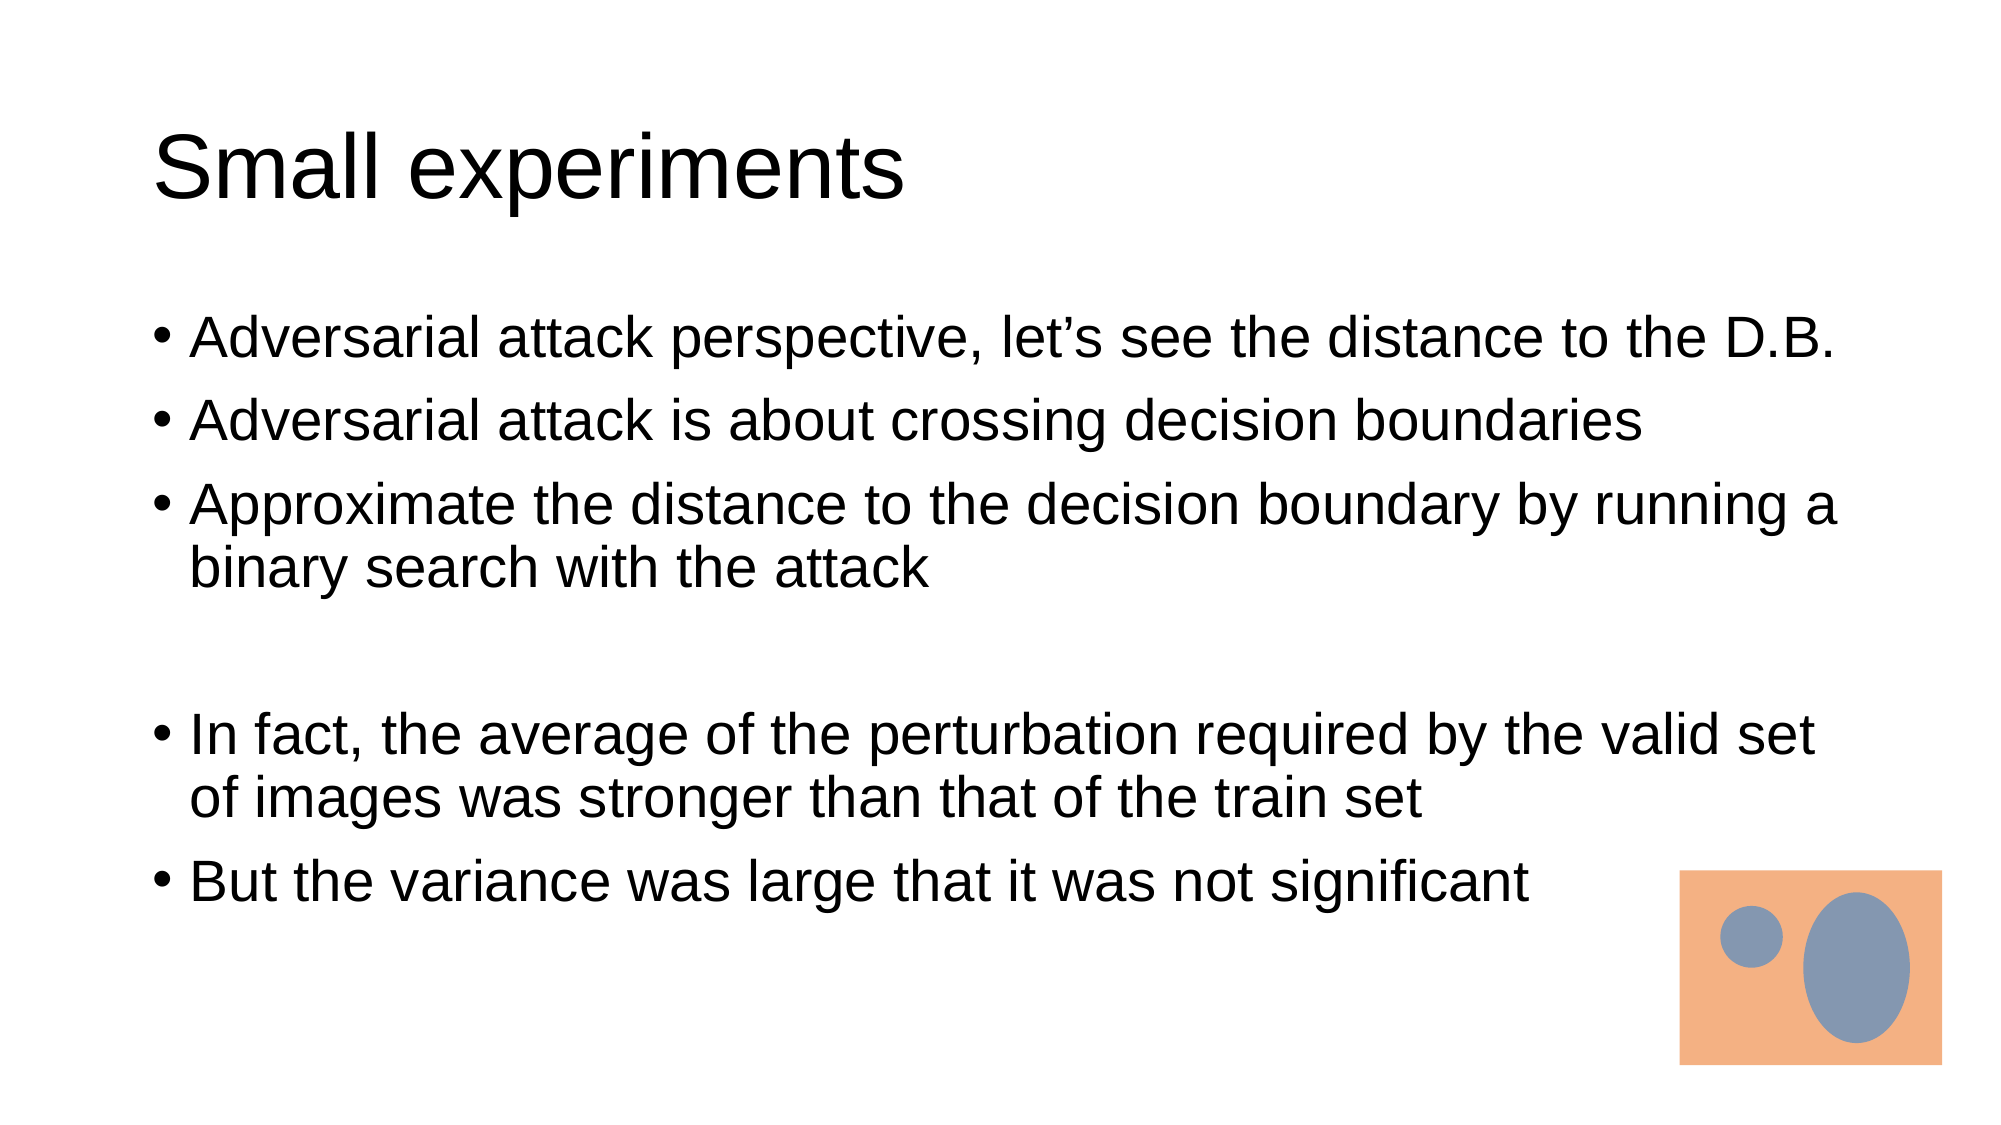

# Small experiments
Adversarial attack perspective, let’s see the distance to the D.B.
Adversarial attack is about crossing decision boundaries
Approximate the distance to the decision boundary by running a binary search with the attack

In fact, the average of the perturbation required by the valid set of images was stronger than that of the train set
But the variance was large that it was not significant